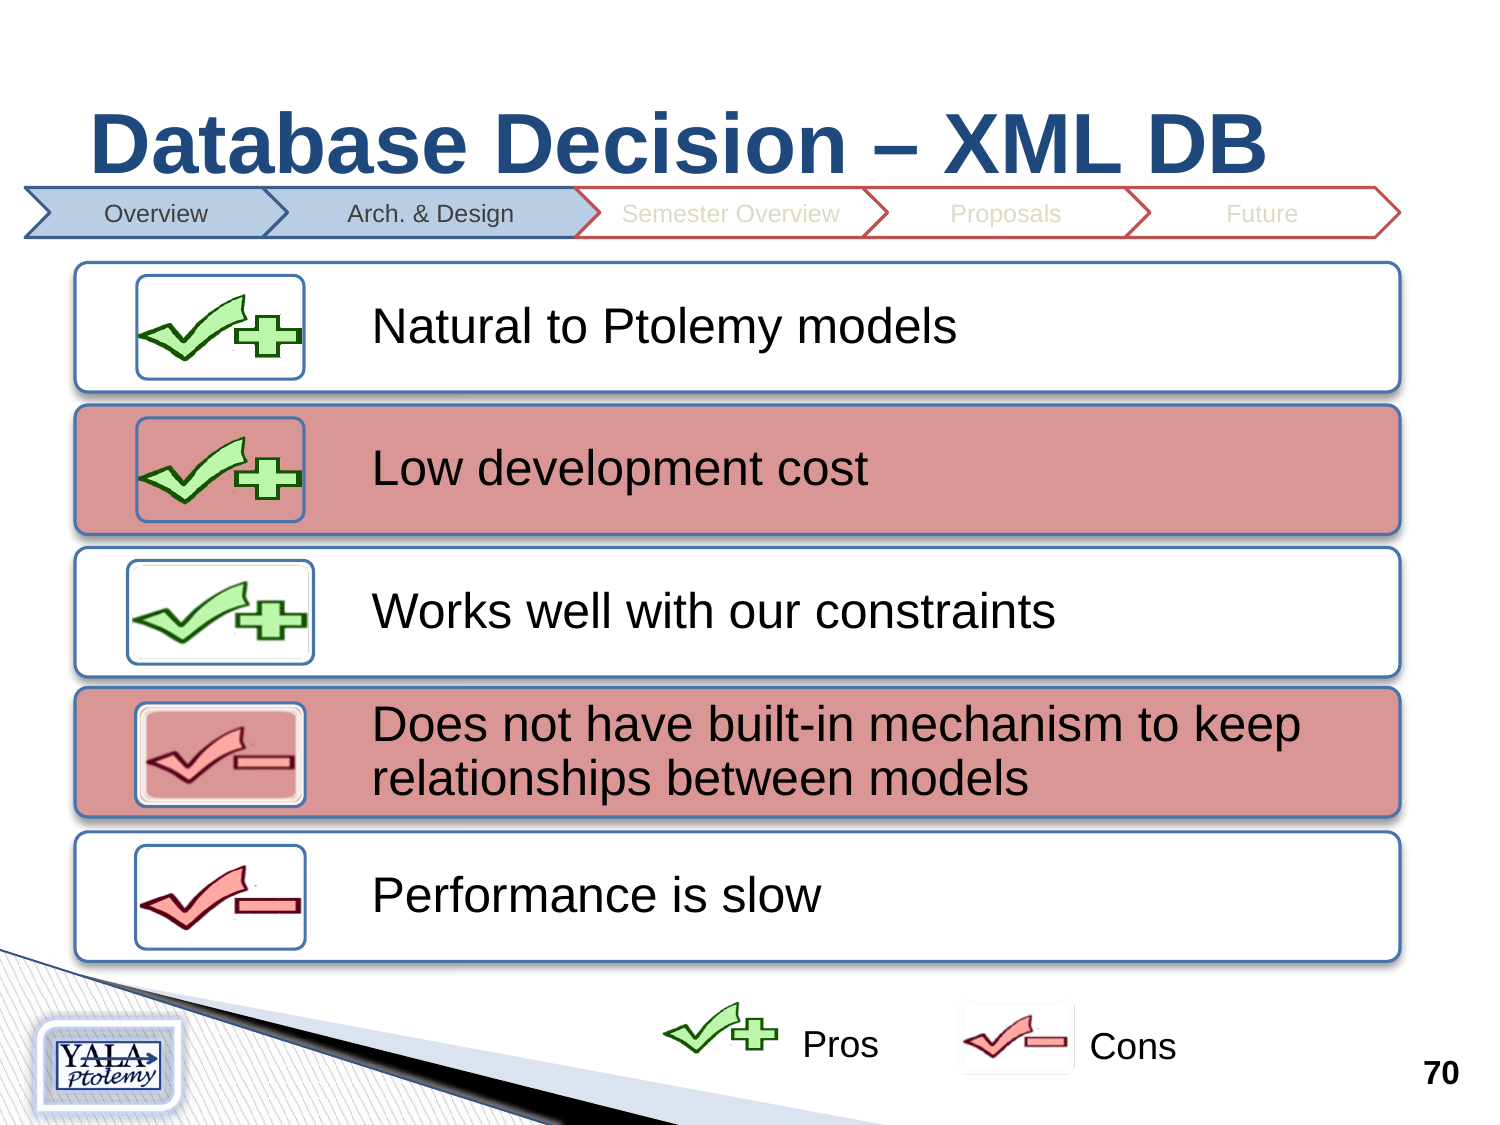

# Database Decision – XML DB
Overview
Arch. & Design
Semester Overview
Proposals
Future
Natural to Ptolemy models
Low development cost
Works well with our constraints
Does not have built-in mechanism to keep relationships between models
Performance is slow

Pros
Cons
70